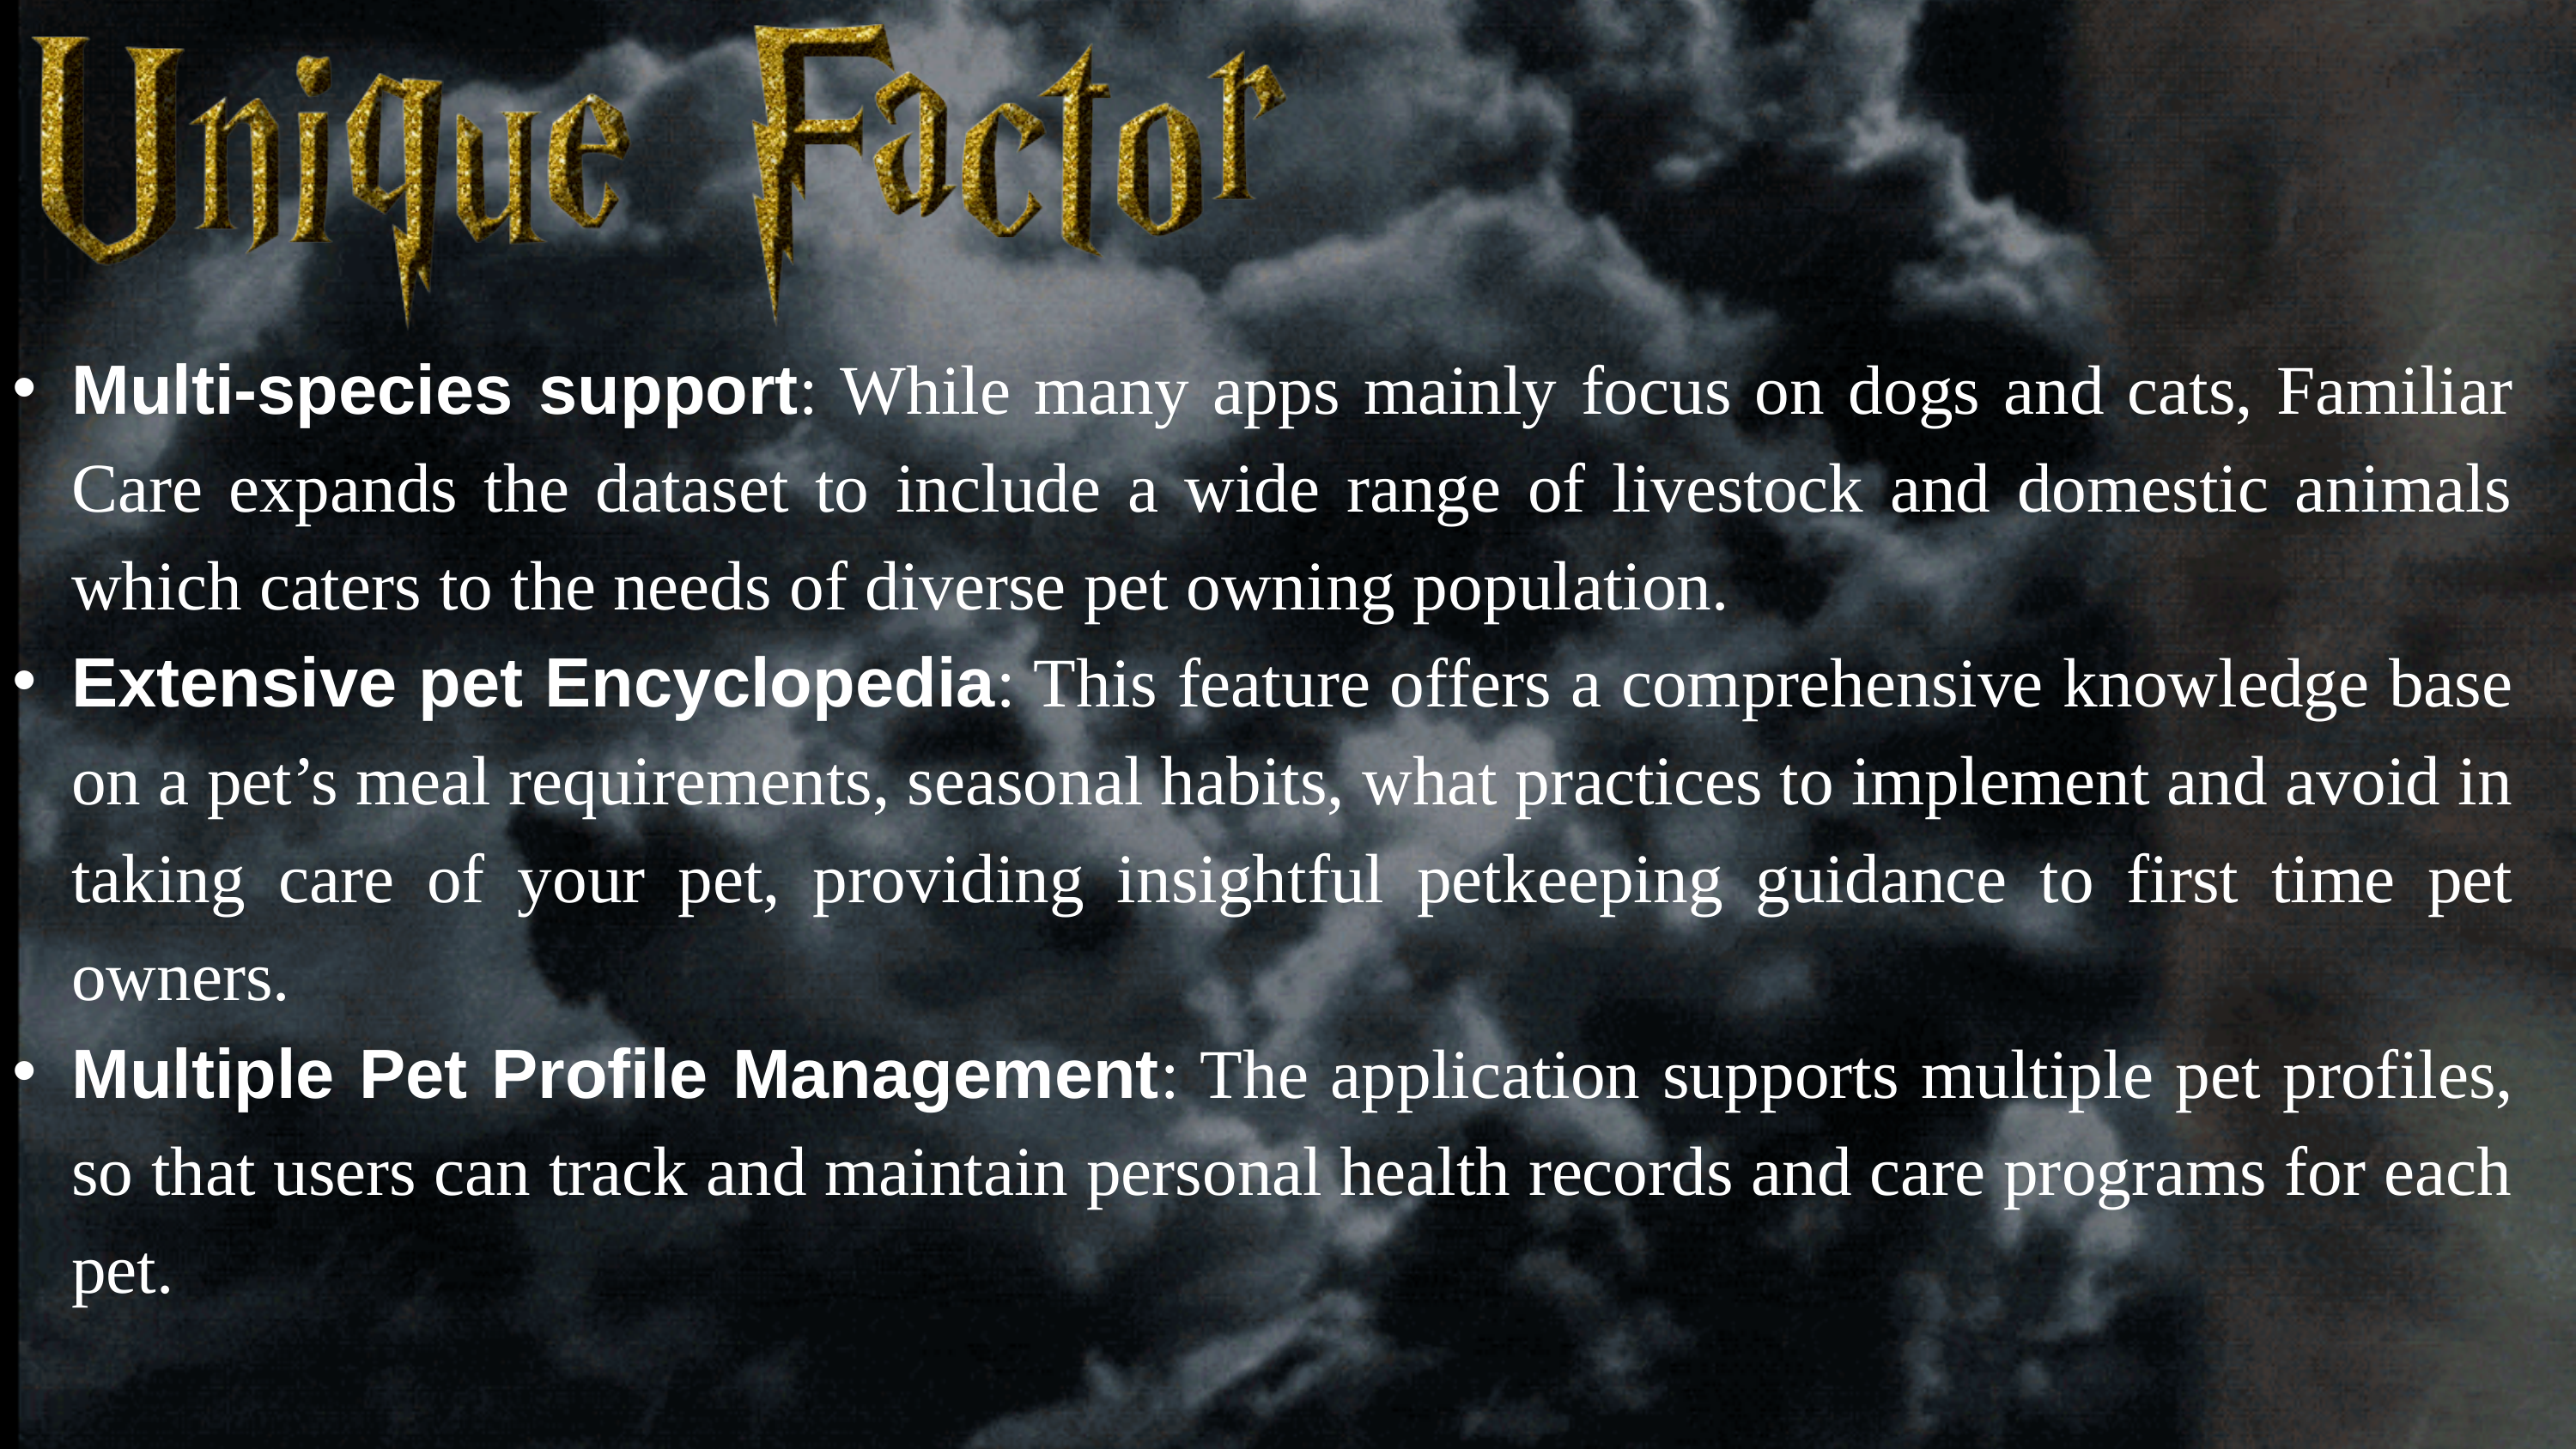

Multi-species support: While many apps mainly focus on dogs and cats, Familiar Care expands the dataset to include a wide range of livestock and domestic animals which caters to the needs of diverse pet owning population.
Extensive pet Encyclopedia: This feature offers a comprehensive knowledge base on a pet’s meal requirements, seasonal habits, what practices to implement and avoid in taking care of your pet, providing insightful petkeeping guidance to first time pet owners.
Multiple Pet Profile Management: The application supports multiple pet profiles, so that users can track and maintain personal health records and care programs for each pet.